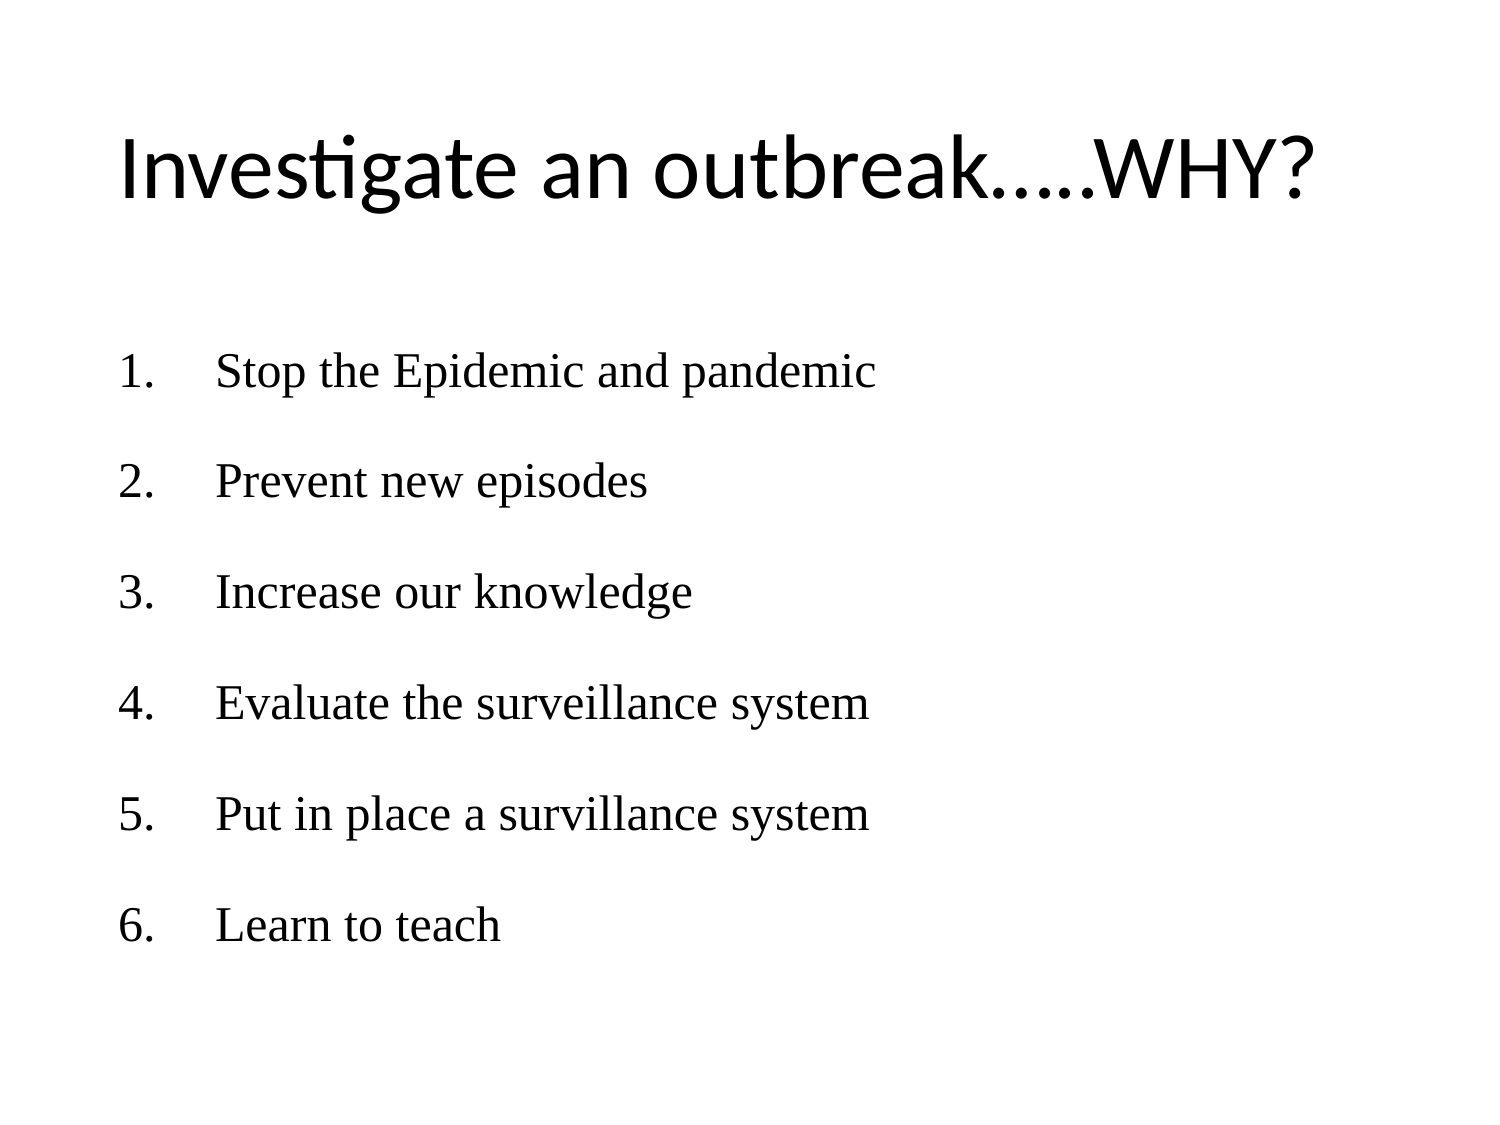

# Investigate an outbreak…..WHY?
 Stop the Epidemic and pandemic
 Prevent new episodes
 Increase our knowledge
 Evaluate the surveillance system
 Put in place a survillance system
 Learn to teach